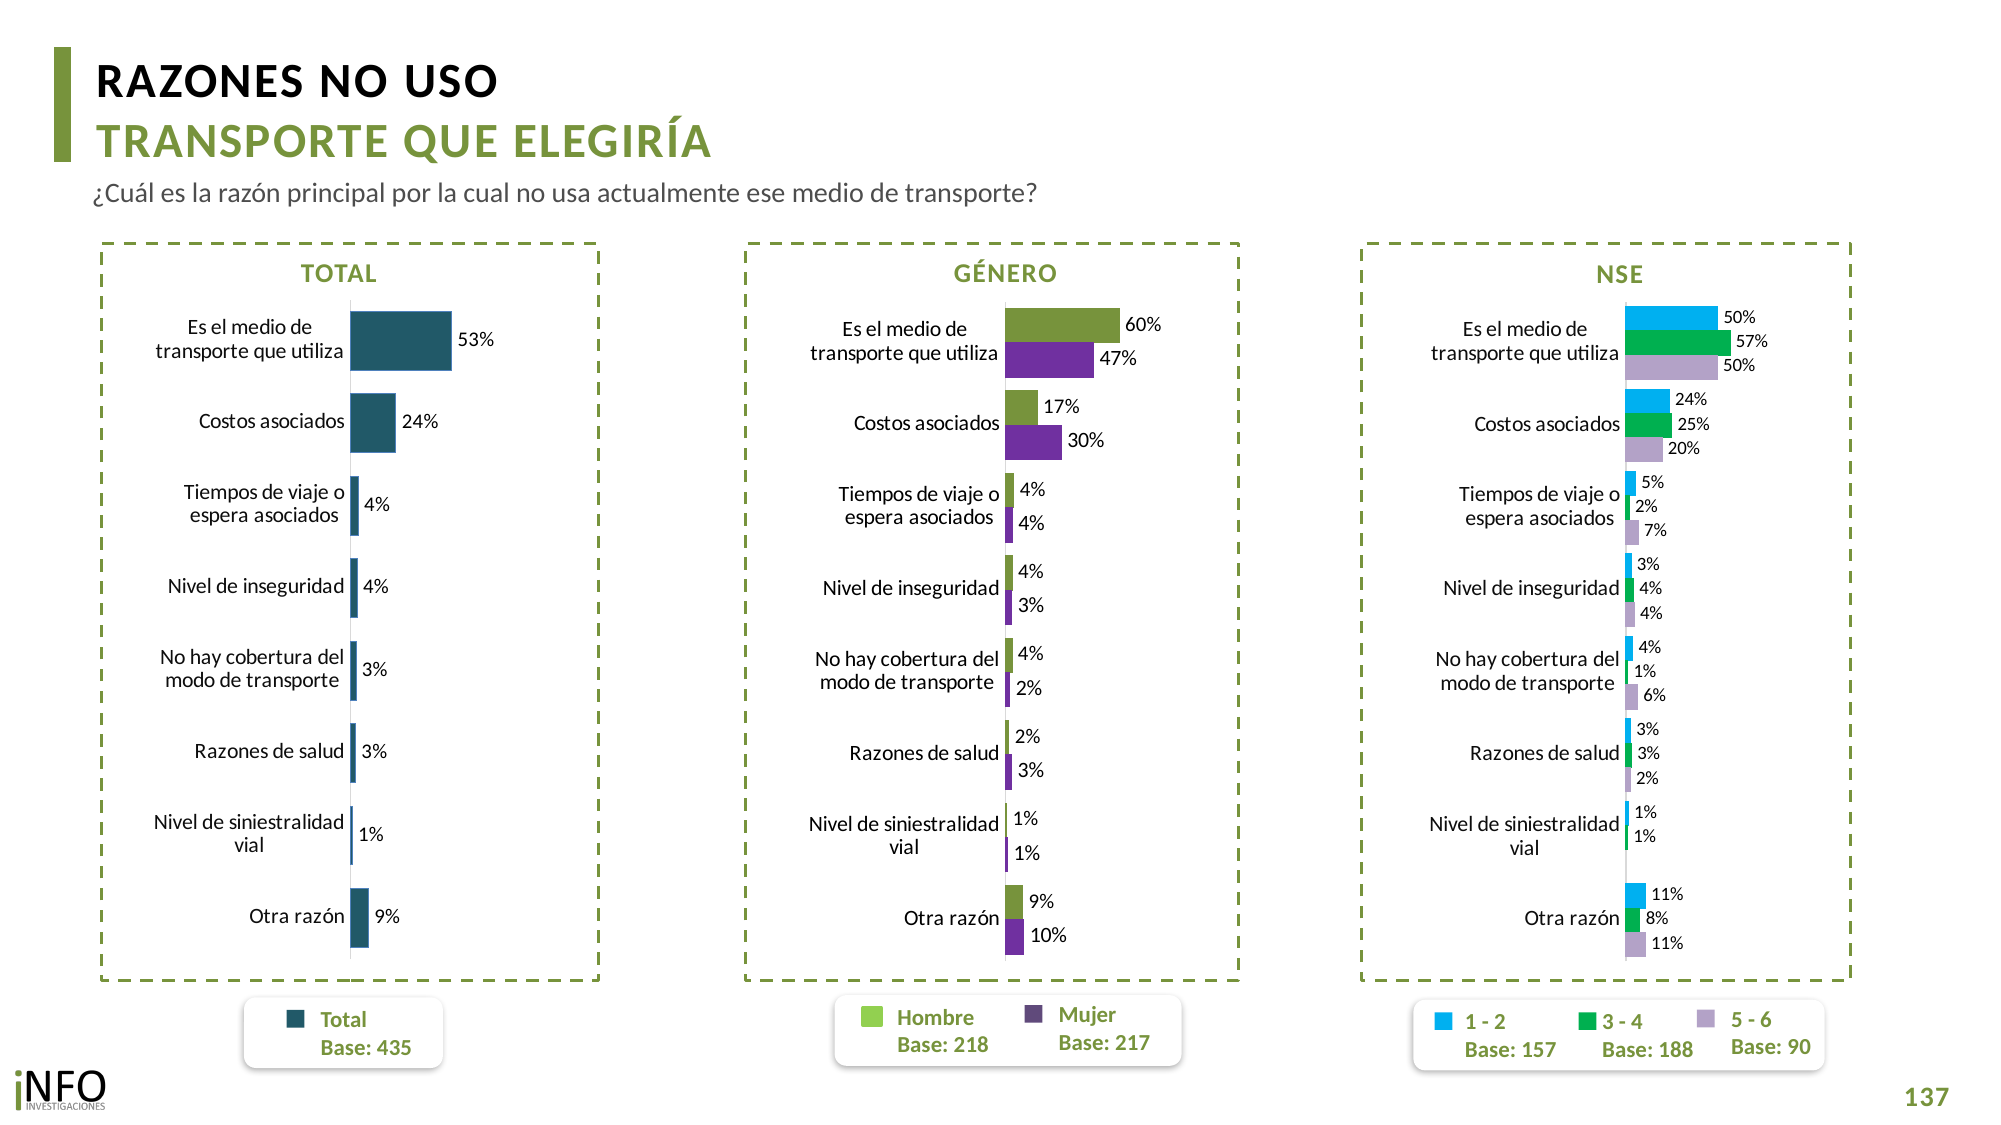

RAZONES NO USO
TRANSPORTE QUE ELEGIRÍA

¿Cuál es la razón principal por la cual no usa actualmente ese medio de transporte?

TOTAL
GÉNERO
NSE

### Chart

| Category | Total |
|---|---|
| Es el medio de transporte que utiliza | 0.5269130187884417 |
| Costos asociados | 0.2372085566967067 |
| Tiempos de viaje o espera asociados | 0.04047583291315147 |
| Nivel de inseguridad | 0.03555516646582648 |
| No hay cobertura del modo de transporte | 0.029046346857279862 |
| Razones de salud | 0.02679675310621177 |
| Nivel de siniestralidad vial | 0.009729917949682207 |
| Otra razón | 0.09427440722269596 |

### Chart

| Category | Hombre | Mujer |
|---|---|---|
| Es el medio de transporte que utiliza | 0.5994770891396844 | 0.46575831514562405 |
| Costos asociados | 0.16849047941418974 | 0.29512197901129406 |
| Tiempos de viaje o espera asociados | 0.04455783065263001 | 0.037035654312087385 |
| Nivel de inseguridad | 0.03661486968334135 | 0.034662082107372524 |
| No hay cobertura del modo de transporte | 0.035330085814120116 | 0.023750610388607284 |
| Razones de salud | 0.01875316118559267 | 0.0335756379971534 |
| Nivel de siniestralidad vial | 0.006119568071760753 | 0.012772606648958096 |
| Otra razón | 0.09065691603868091 | 0.09732311438890352 |

### Chart

| Category | 1 - 2 | 3 - 4 | 5 - 6 |
|---|---|---|---|
| Es el medio de transporte que utiliza | 0.4995264347783484 | 0.5676281869913025 | 0.4976511082794871 |
| Costos asociados | 0.2373631648419831 | 0.24920594274365984 | 0.19735743314193457 |
| Tiempos de viaje o espera asociados | 0.05338186697392478 | 0.01718530454008513 | 0.0676947244406114 |
| Nivel de inseguridad | 0.027998087758178105 | 0.04157210521900631 | 0.044557792110311294 |
| No hay cobertura del modo de transporte | 0.03692672421137612 | 0.009420535238328902 | 0.06335416689167038 |
| Razones de salud | 0.025352526139022682 | 0.029648358969577796 | 0.022948006393316737 |
| Nivel de siniestralidad vial | 0.013228154650769836 | 0.008644290024986291 | None |
| Otra razón | 0.10622304064639644 | 0.07669527627305049 | 0.1064367687426684 |
Mujer
Base: 217

Hombre
Base: 218

5 - 6
Base: 90

1 - 2
Base: 157
3 - 4
Base: 188

Total
Base: 435

137